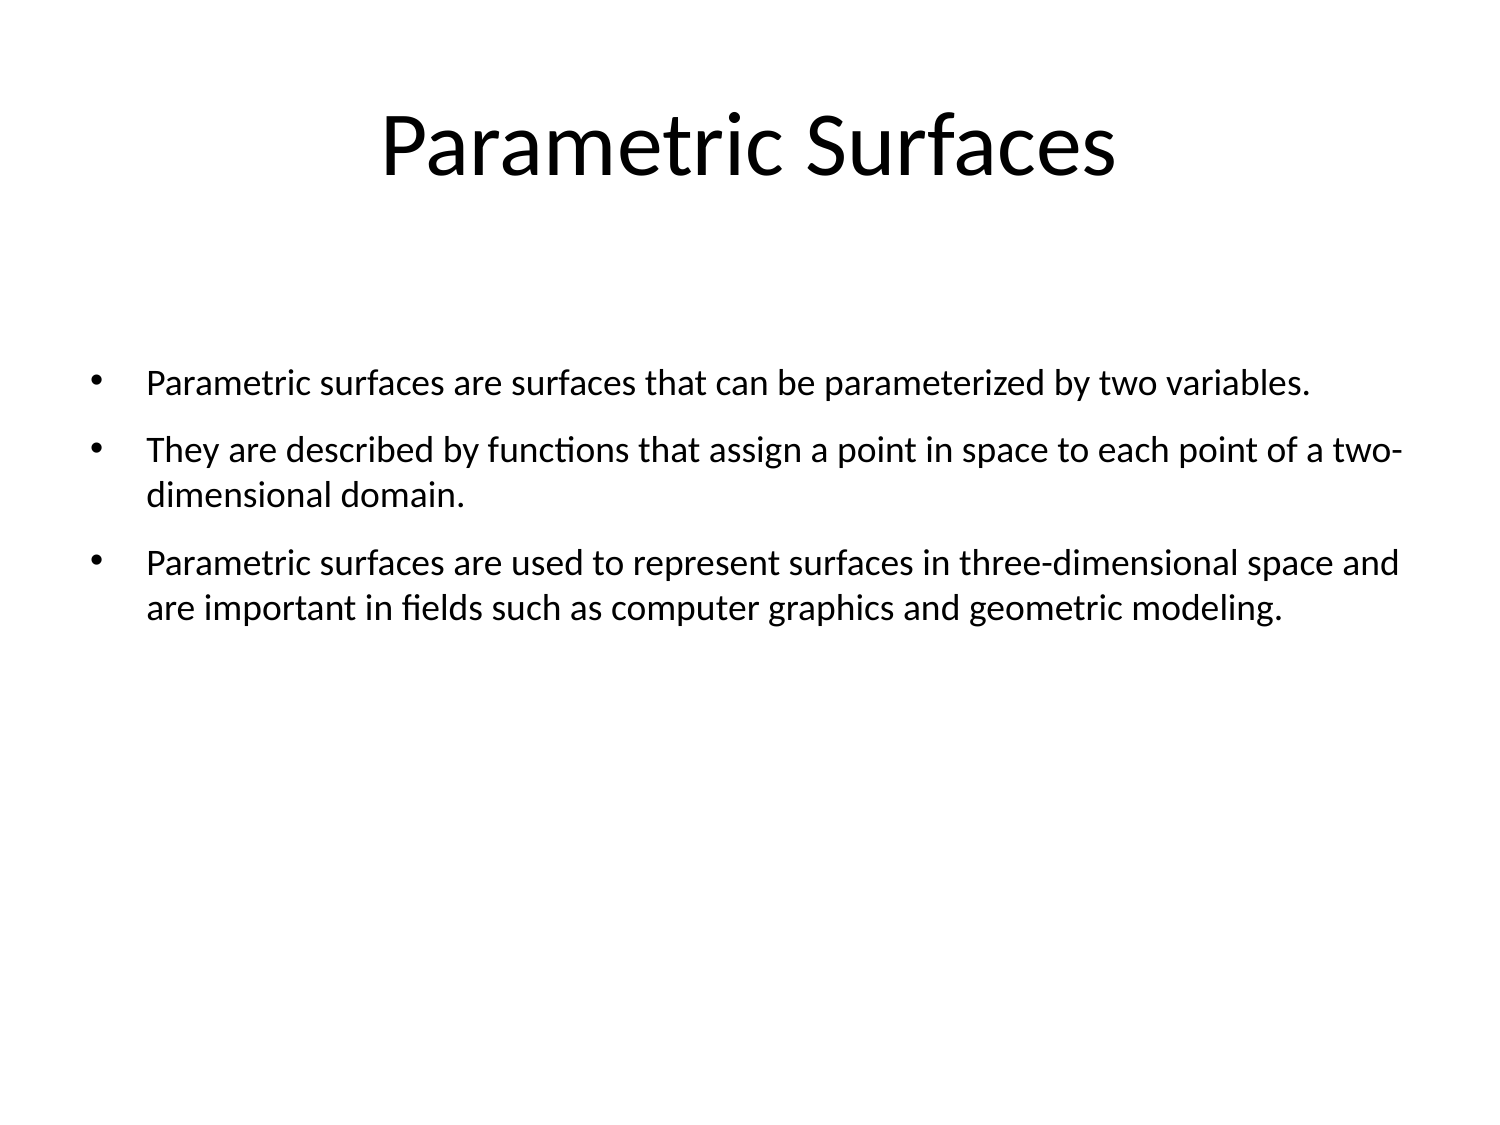

# Parametric Surfaces

Parametric surfaces are surfaces that can be parameterized by two variables.
They are described by functions that assign a point in space to each point of a two-dimensional domain.
Parametric surfaces are used to represent surfaces in three-dimensional space and are important in fields such as computer graphics and geometric modeling.